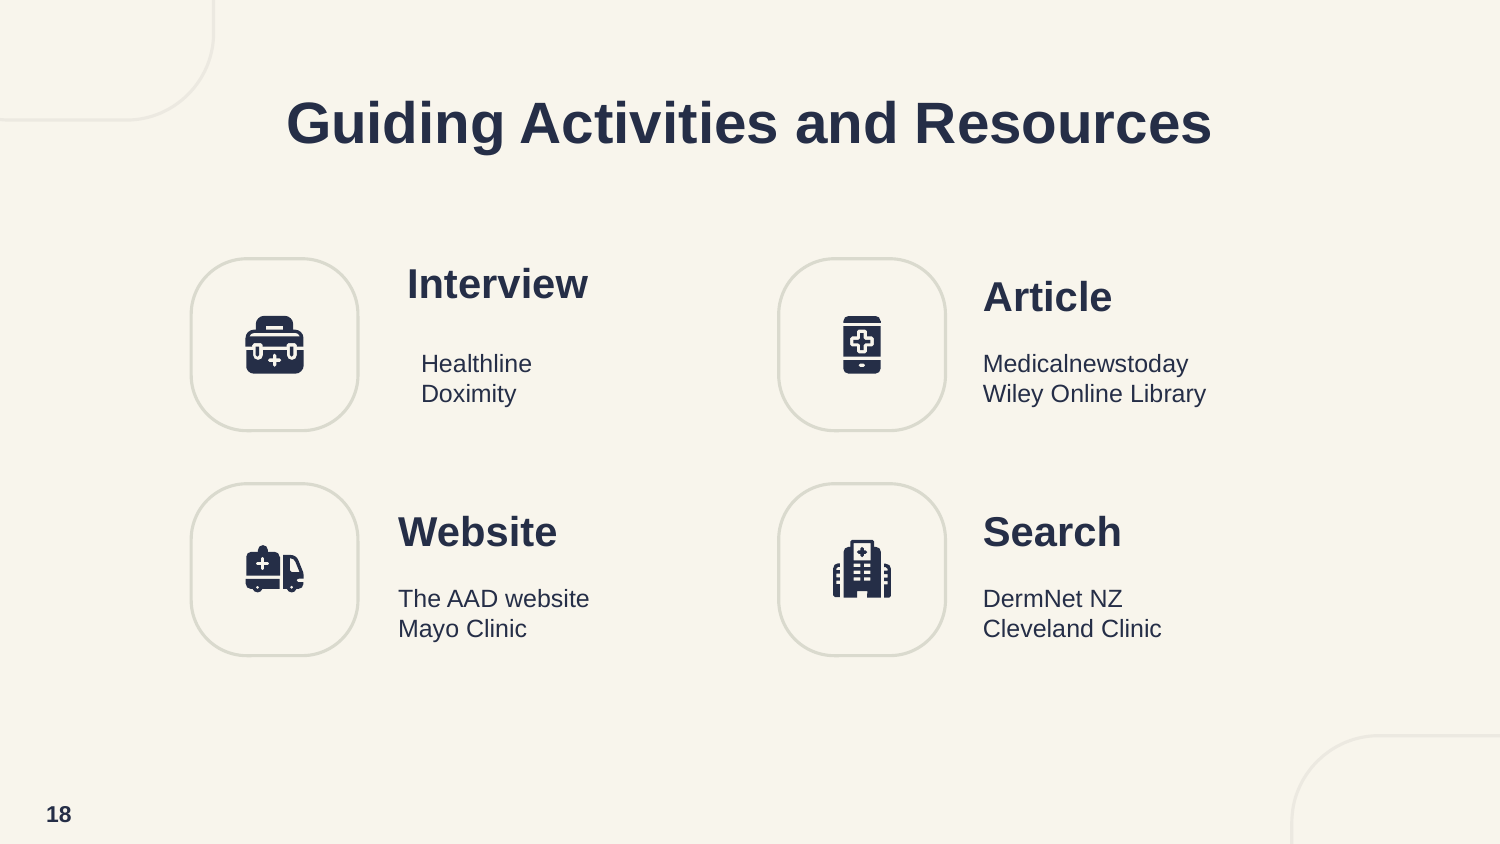

# Guiding Activities and Resources
Interview
Article

Healthline
Doximity
Medicalnewstoday
Wiley Online Library

Website
Search

The AAD website
Mayo Clinic

DermNet NZ
Cleveland Clinic
18